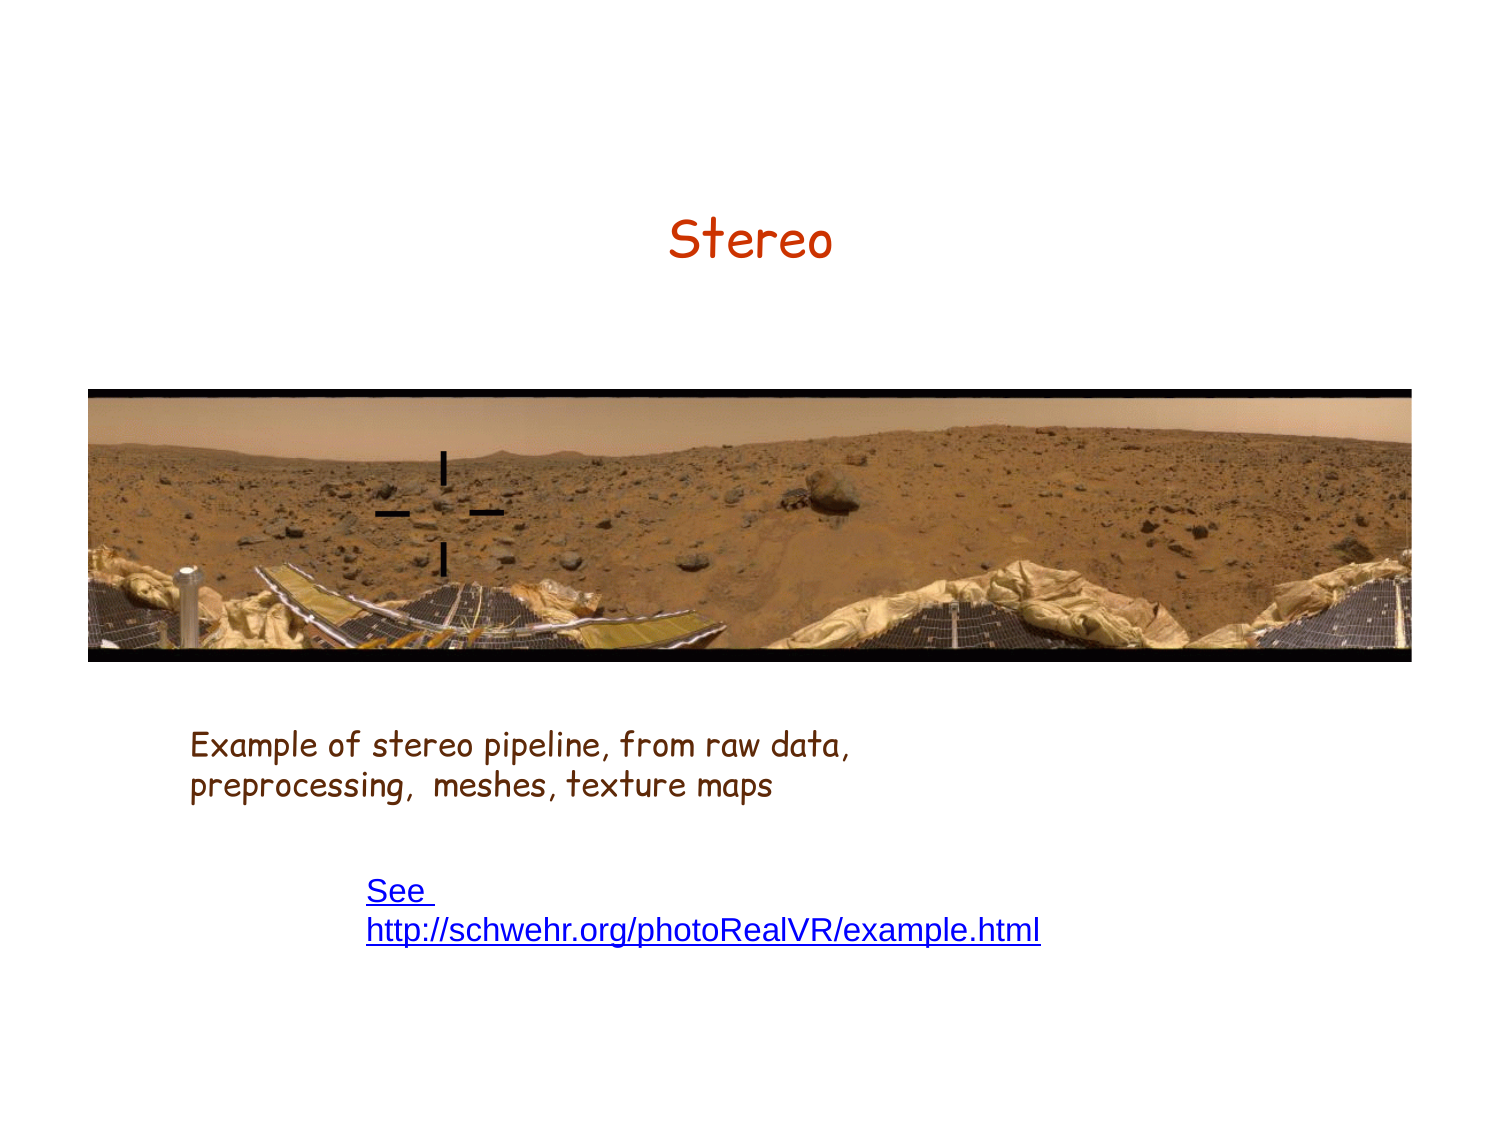

# Stereo

Example of stereo pipeline, from raw data, preprocessing,  meshes, texture maps

See http://schwehr.org/photoRealVR/example.html